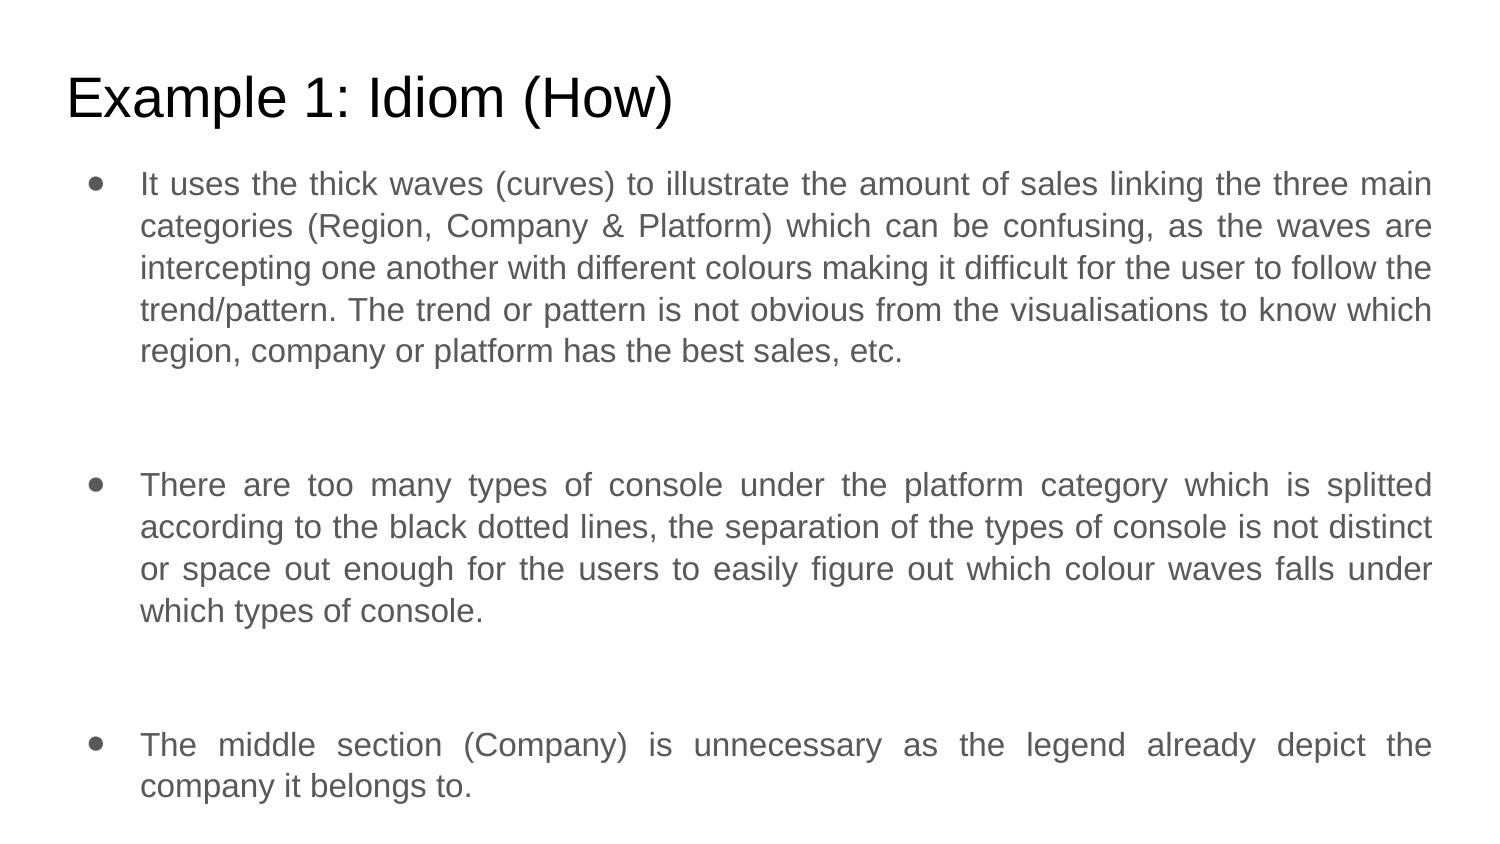

# Example 1: Idiom (How)
It uses the thick waves (curves) to illustrate the amount of sales linking the three main categories (Region, Company & Platform) which can be confusing, as the waves are intercepting one another with different colours making it difficult for the user to follow the trend/pattern. The trend or pattern is not obvious from the visualisations to know which region, company or platform has the best sales, etc.

There are too many types of console under the platform category which is splitted according to the black dotted lines, the separation of the types of console is not distinct or space out enough for the users to easily figure out which colour waves falls under which types of console.

The middle section (Company) is unnecessary as the legend already depict the company it belongs to.